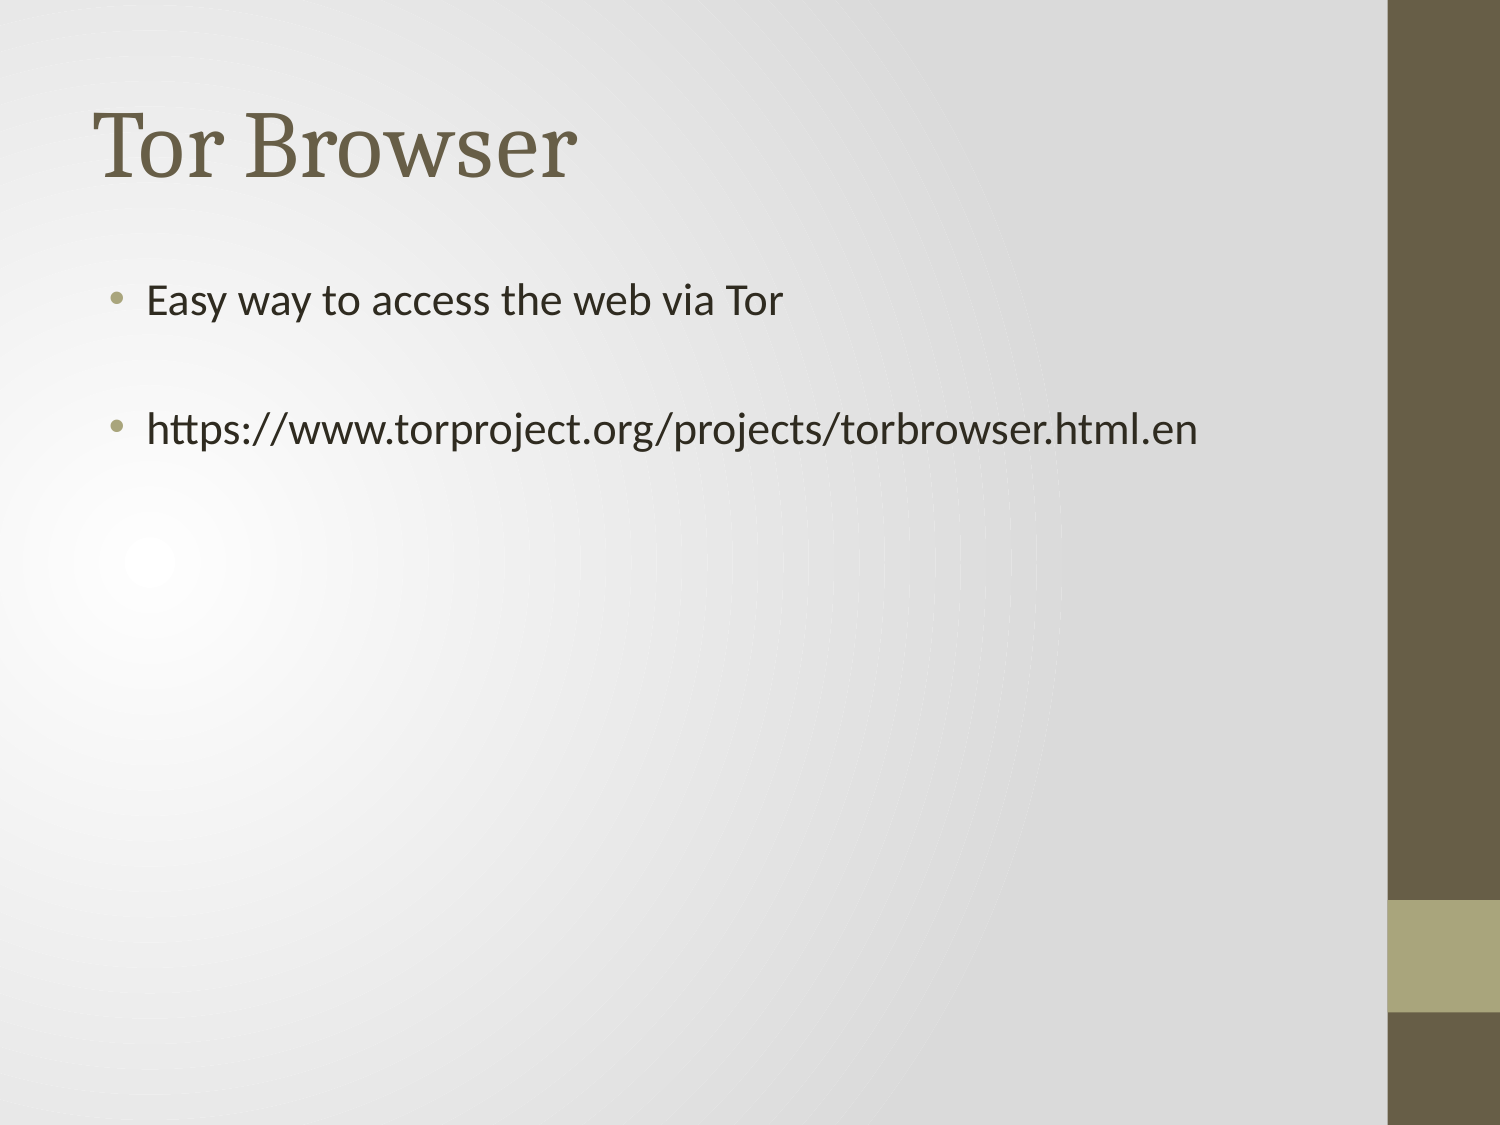

# Tor Browser
Easy way to access the web via Tor

https://www.torproject.org/projects/torbrowser.html.en